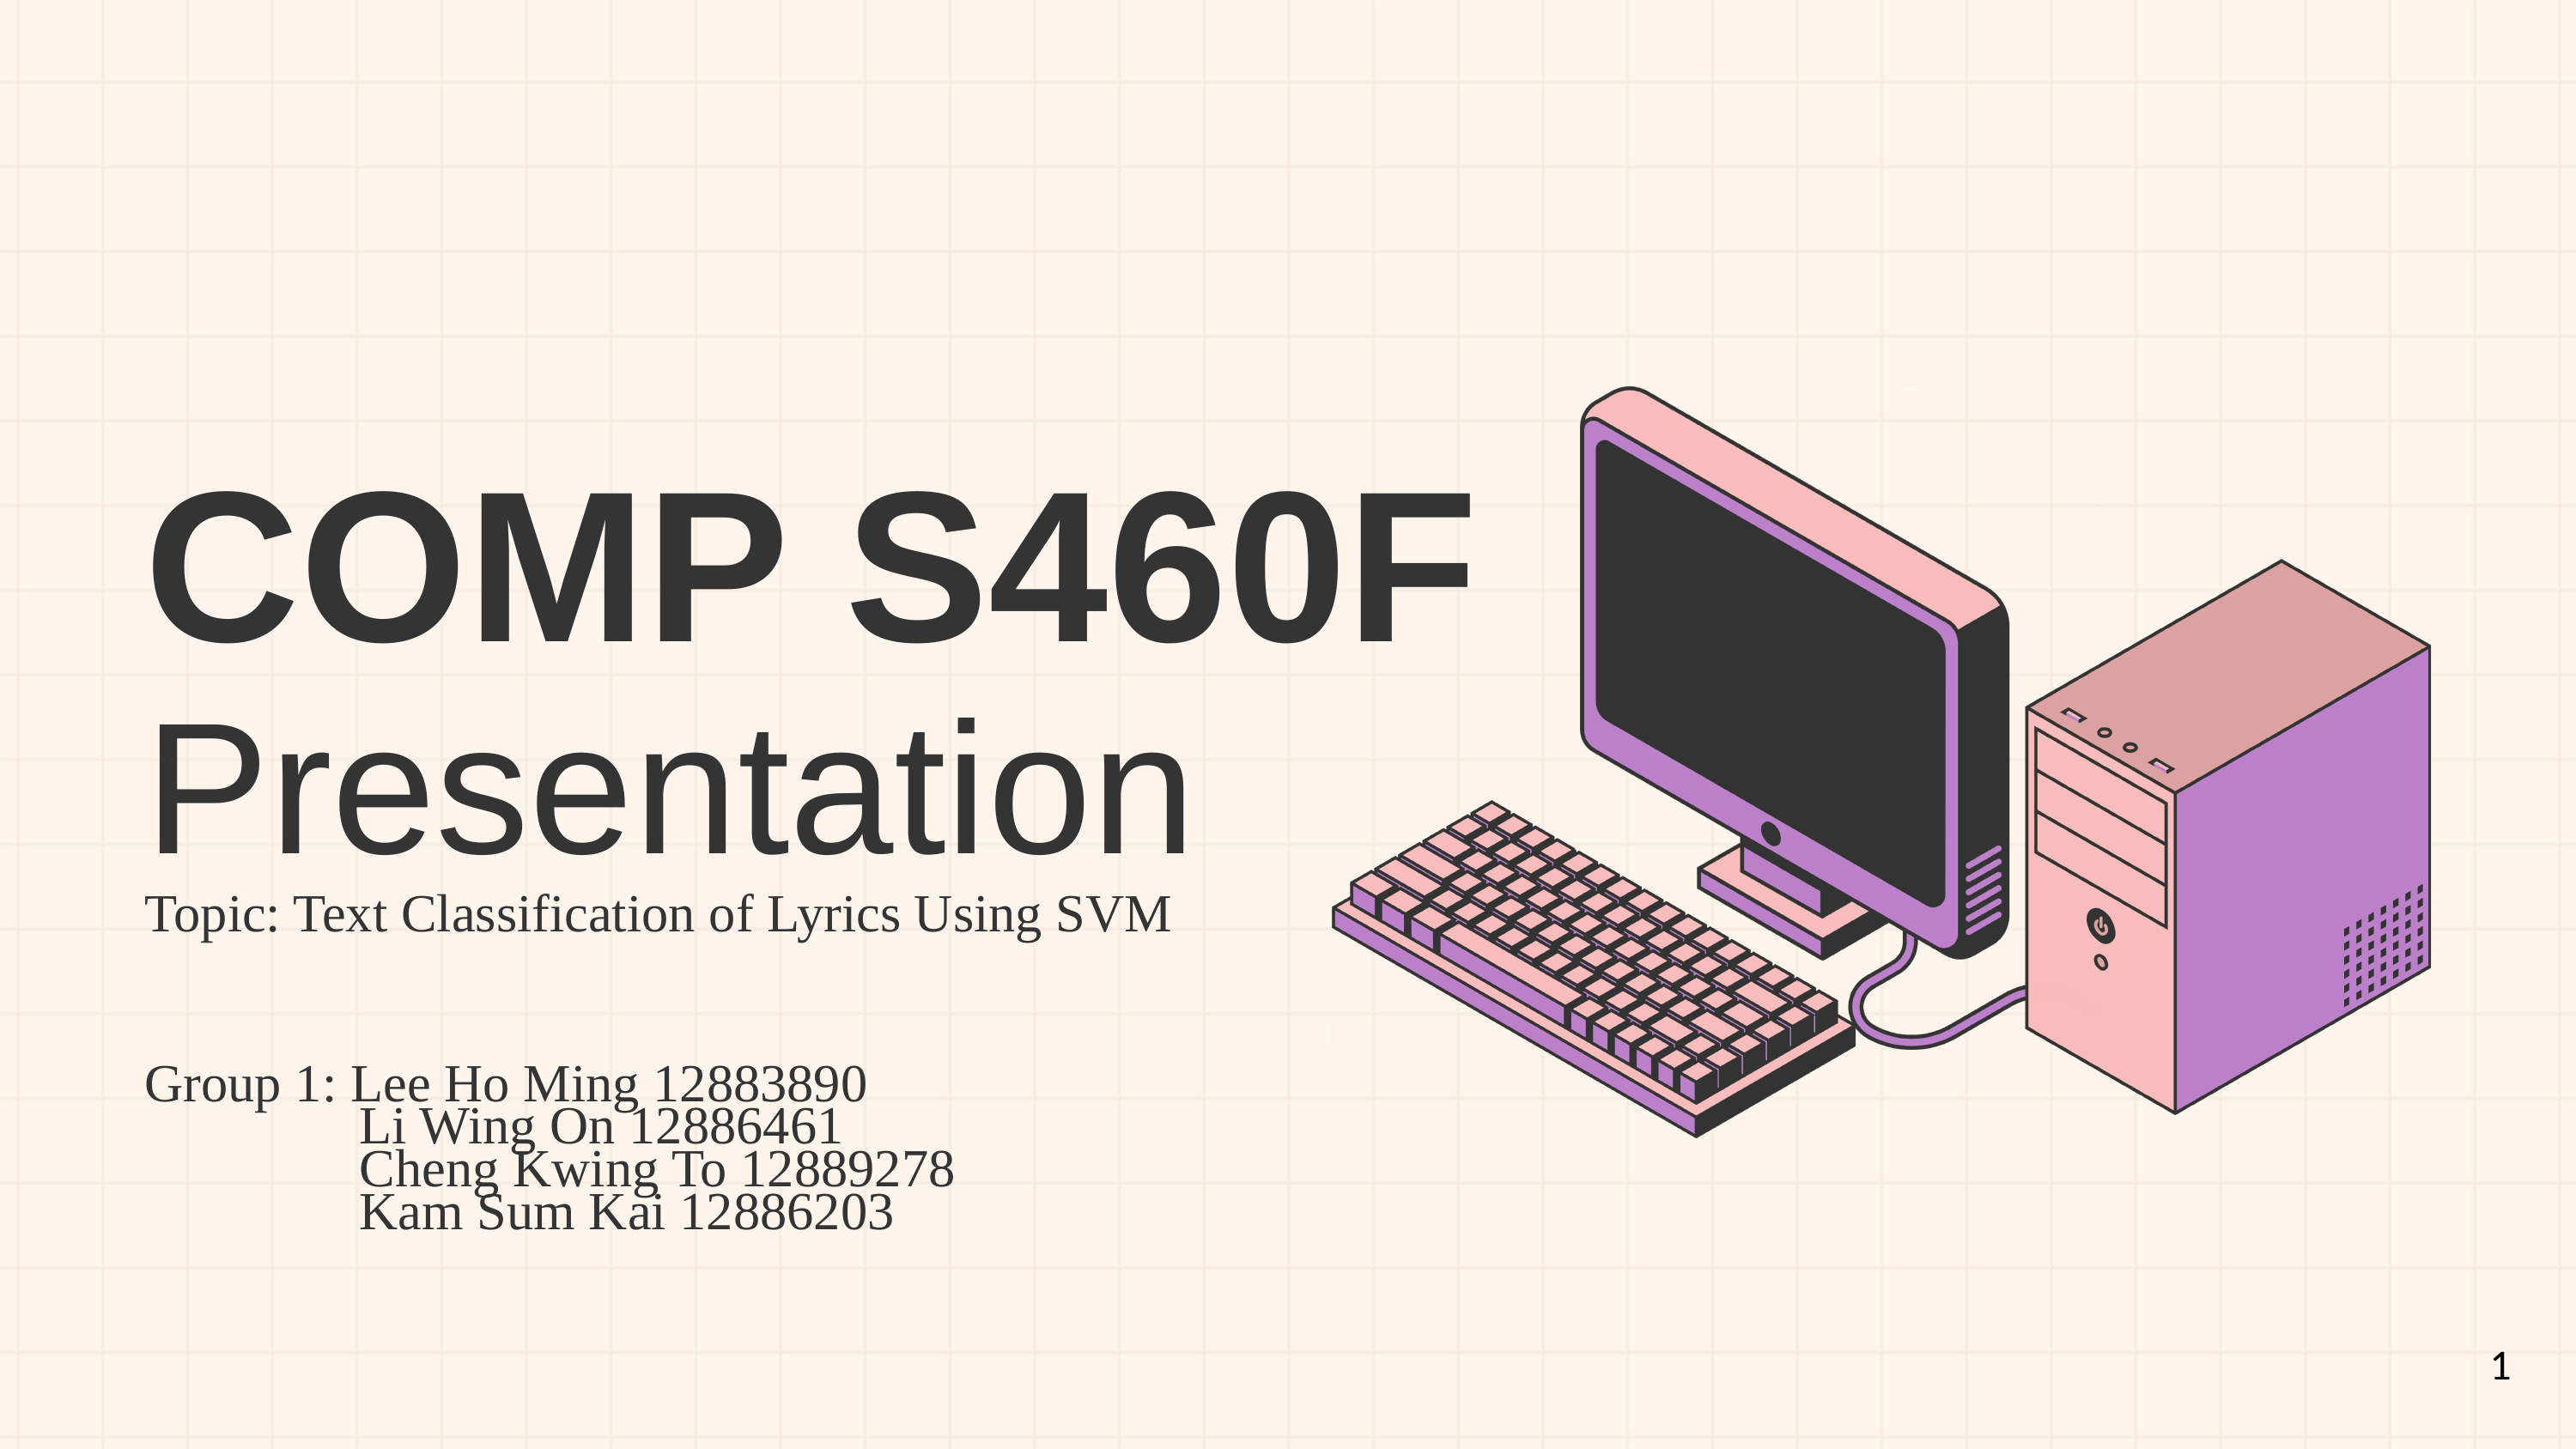

COMP S460F

Presentation

Topic: Text Classification of Lyrics Using SVM

Group 1: Lee Ho Ming 12883890
    Li Wing On 12886461
    Cheng Kwing To 12889278
    Kam Sum Kai 12886203

  1